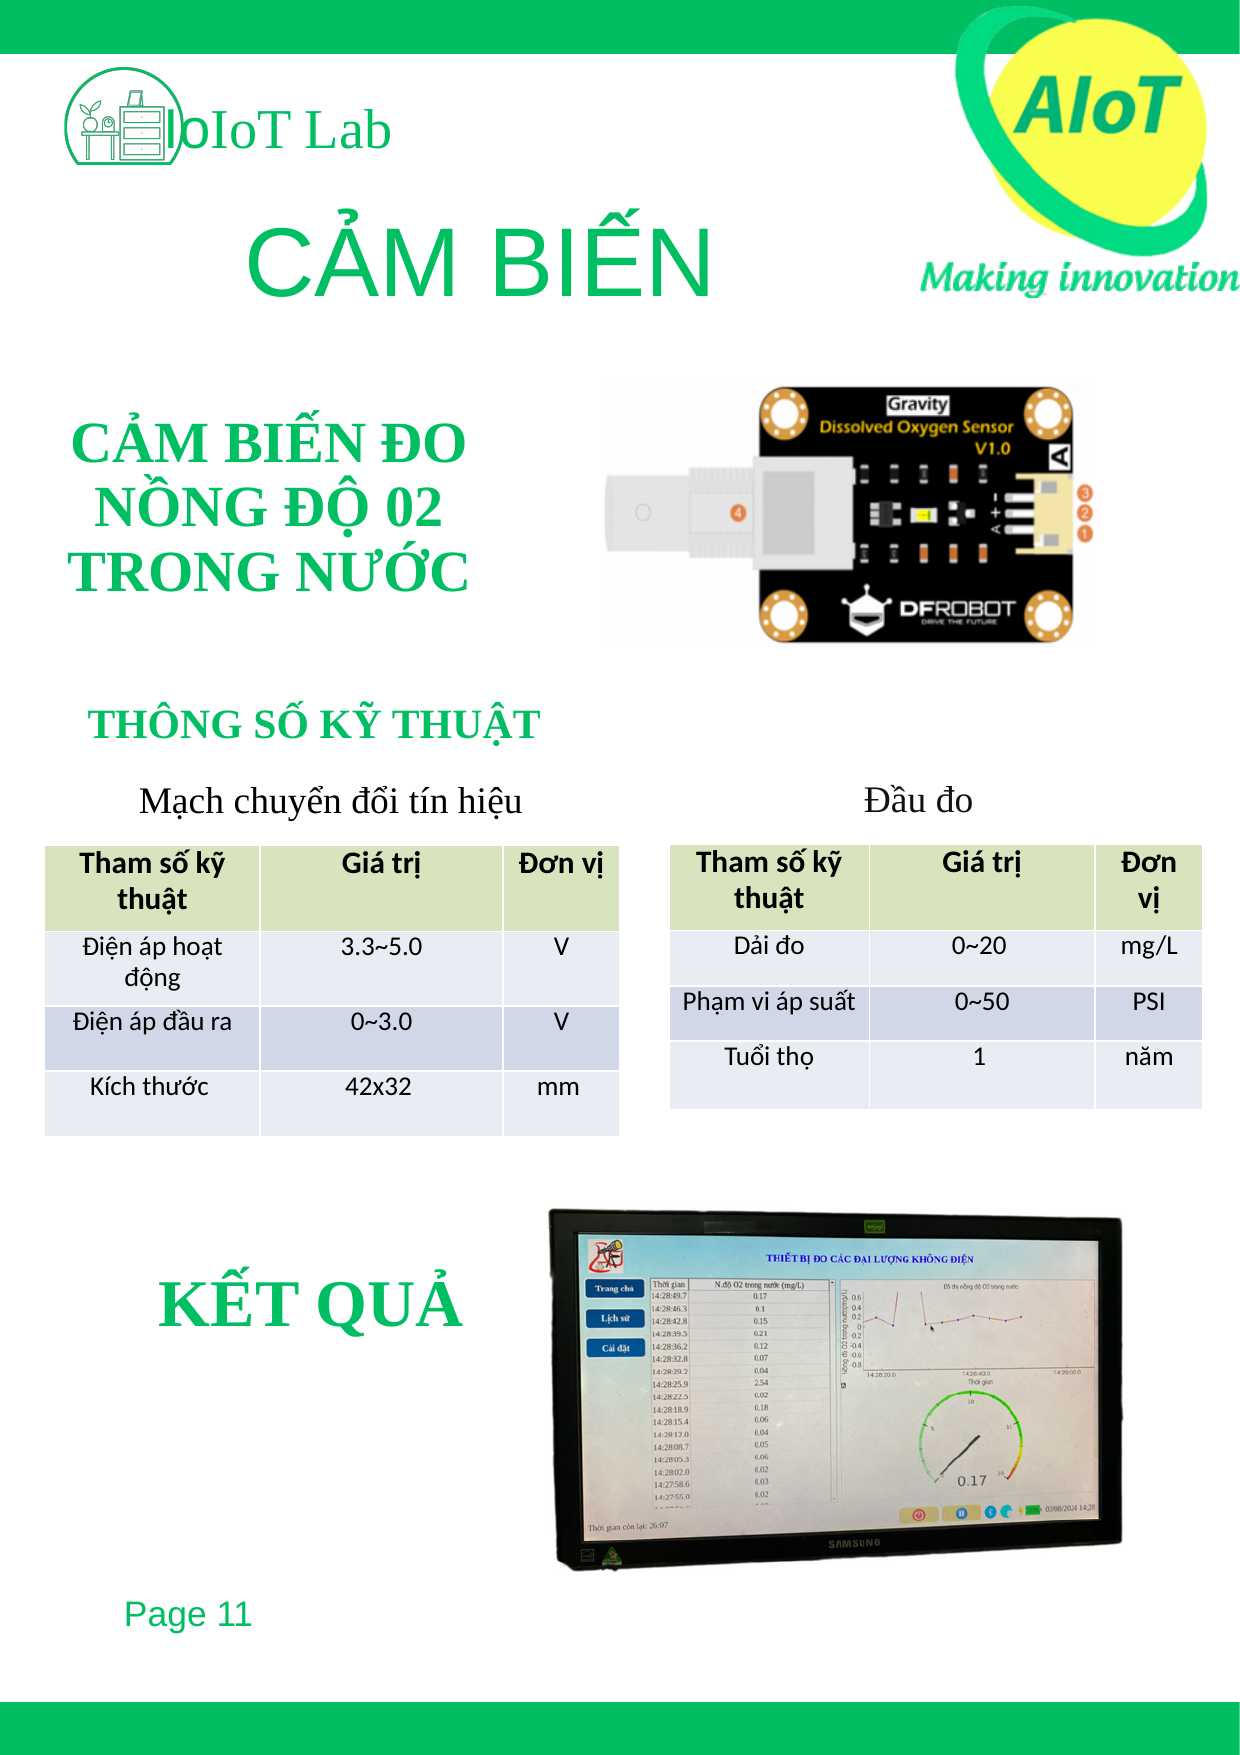

IoIoT Lab
 CẢM BIẾN

CẢM BIẾN ĐO NỒNG ĐỘ 02 TRONG NƯỚC
THÔNG SỐ KỸ THUẬT
Đầu đo
Mạch chuyển đổi tín hiệu
| Tham số kỹ thuật | Giá trị | Đơn vị |
| --- | --- | --- |
| Dải đo | 0~20 | mg/L |
| Phạm vi áp suất | 0~50 | PSI |
| Tuổi thọ | 1 | năm |
| Tham số kỹ thuật | Giá trị | Đơn vị |
| --- | --- | --- |
| Điện áp hoạt động | 3.3~5.0 | V |
| Điện áp đầu ra | 0~3.0 | V |
| Kích thước | 42x32 | mm |

KẾT QUẢ
Page 11